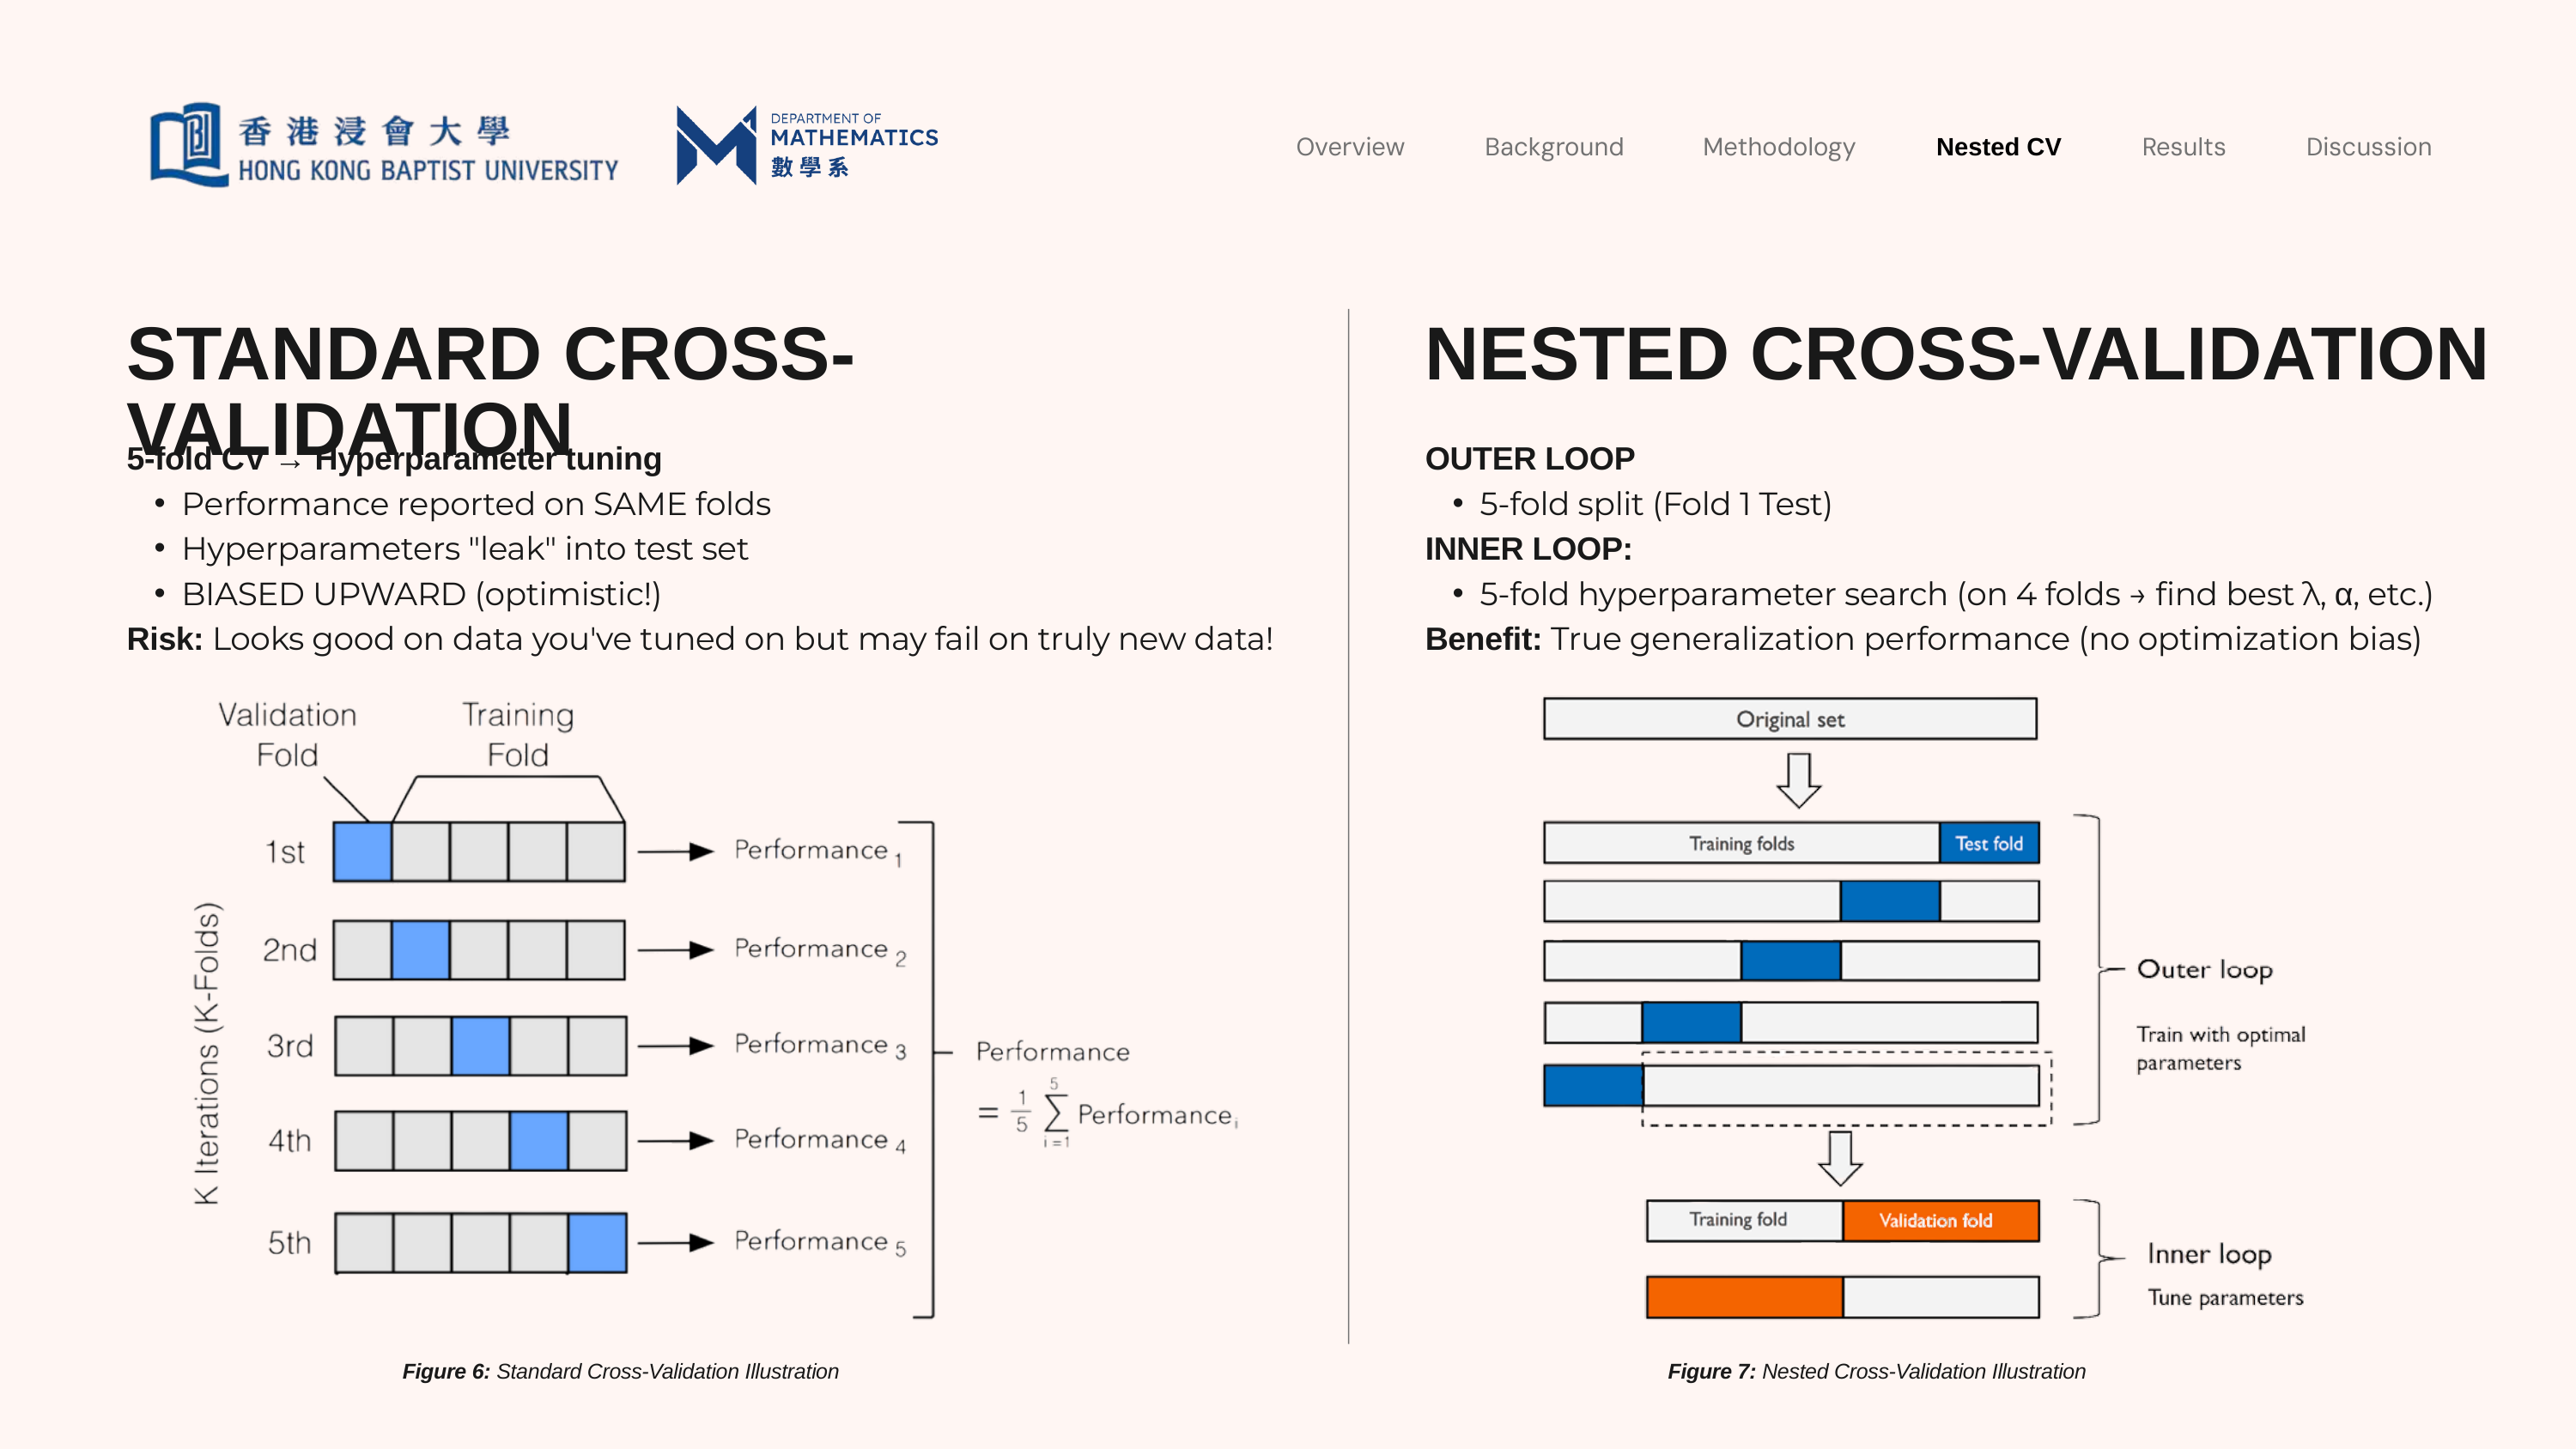

Overview
Background
Nested CV
Results
Discussion
Methodology

STANDARD CROSS-VALIDATION
NESTED CROSS-VALIDATION
5-fold CV → Hyperparameter tuning
Performance reported on SAME folds
Hyperparameters "leak" into test set
BIASED UPWARD (optimistic!)
Risk: Looks good on data you've tuned on but may fail on truly new data!
OUTER LOOP
5-fold split (Fold 1 Test)
INNER LOOP:
5-fold hyperparameter search (on 4 folds → find best λ, α, etc.)
Benefit: True generalization performance (no optimization bias)

Figure 6: Standard Cross-Validation Illustration
Figure 7: Nested Cross-Validation Illustration